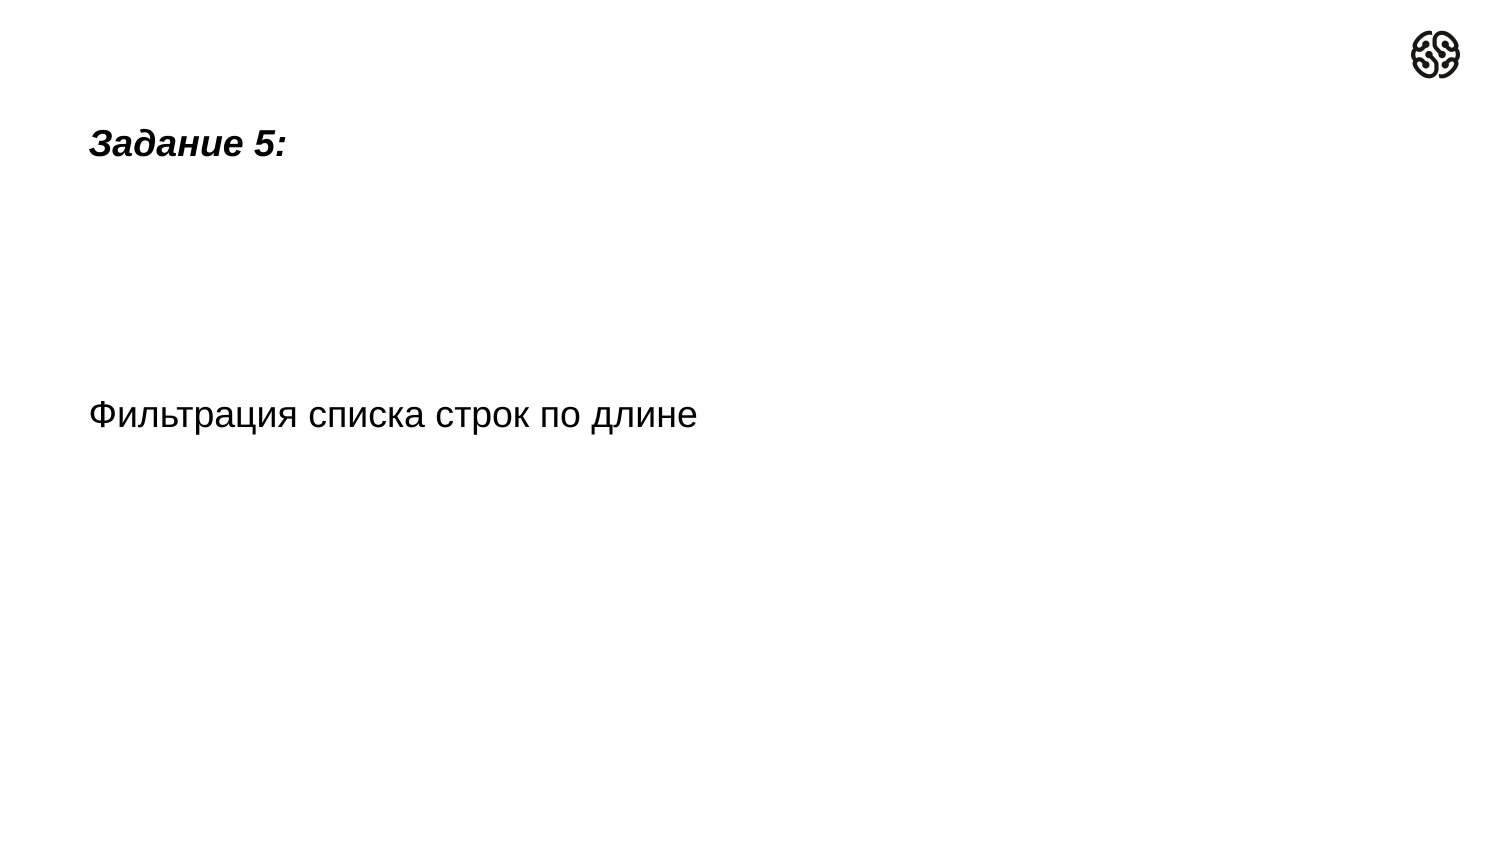

Задание 5:

Фильтрация списка строк по длине